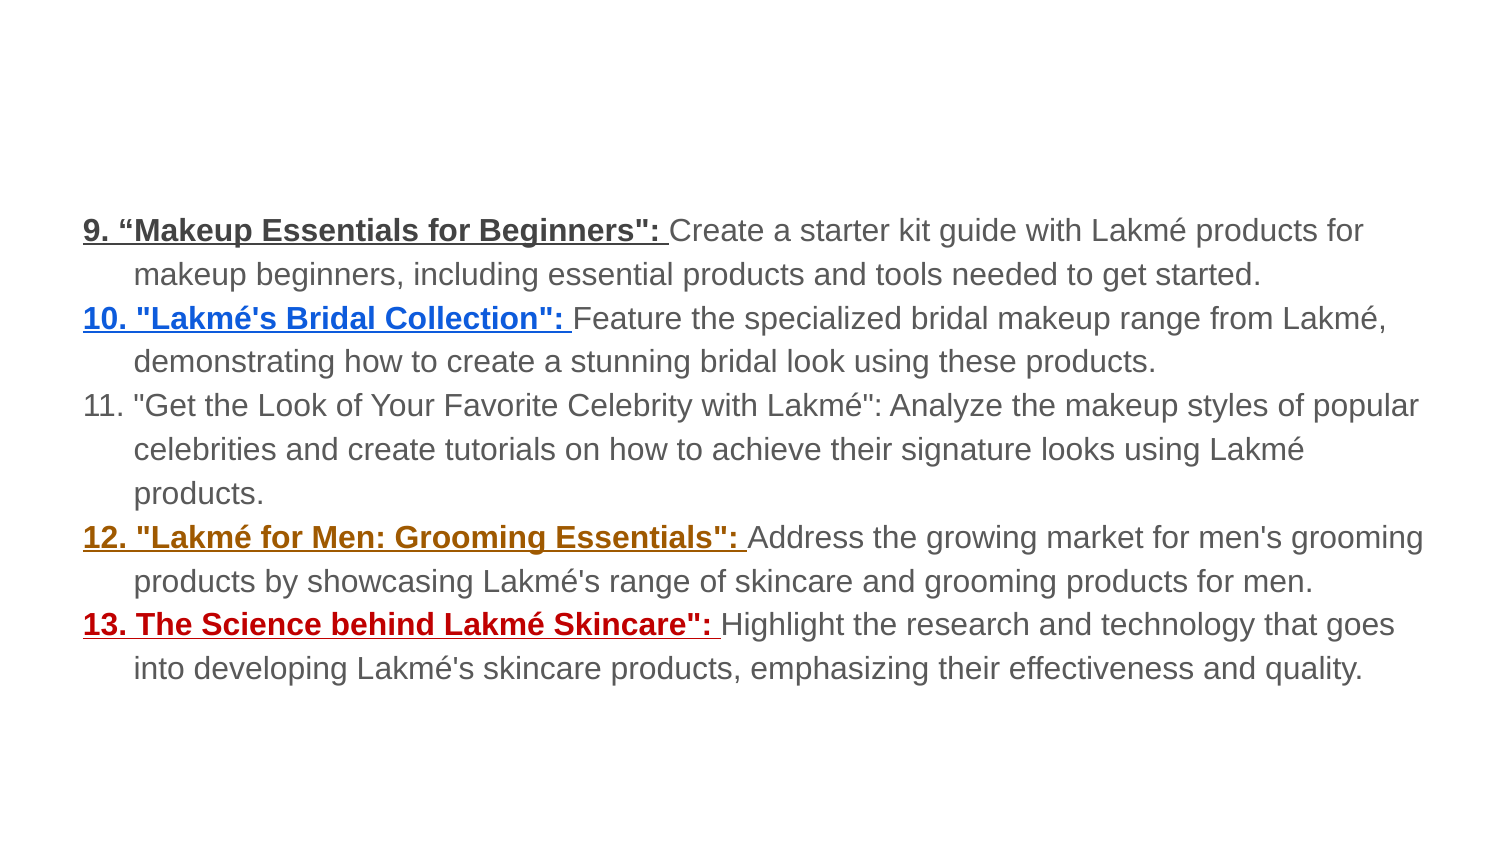

9. “Makeup Essentials for Beginners": Create a starter kit guide with Lakmé products for makeup beginners, including essential products and tools needed to get started.
10. "Lakmé's Bridal Collection": Feature the specialized bridal makeup range from Lakmé, demonstrating how to create a stunning bridal look using these products.
11. "Get the Look of Your Favorite Celebrity with Lakmé": Analyze the makeup styles of popular celebrities and create tutorials on how to achieve their signature looks using Lakmé products.
12. "Lakmé for Men: Grooming Essentials": Address the growing market for men's grooming products by showcasing Lakmé's range of skincare and grooming products for men.
13. The Science behind Lakmé Skincare": Highlight the research and technology that goes into developing Lakmé's skincare products, emphasizing their effectiveness and quality.